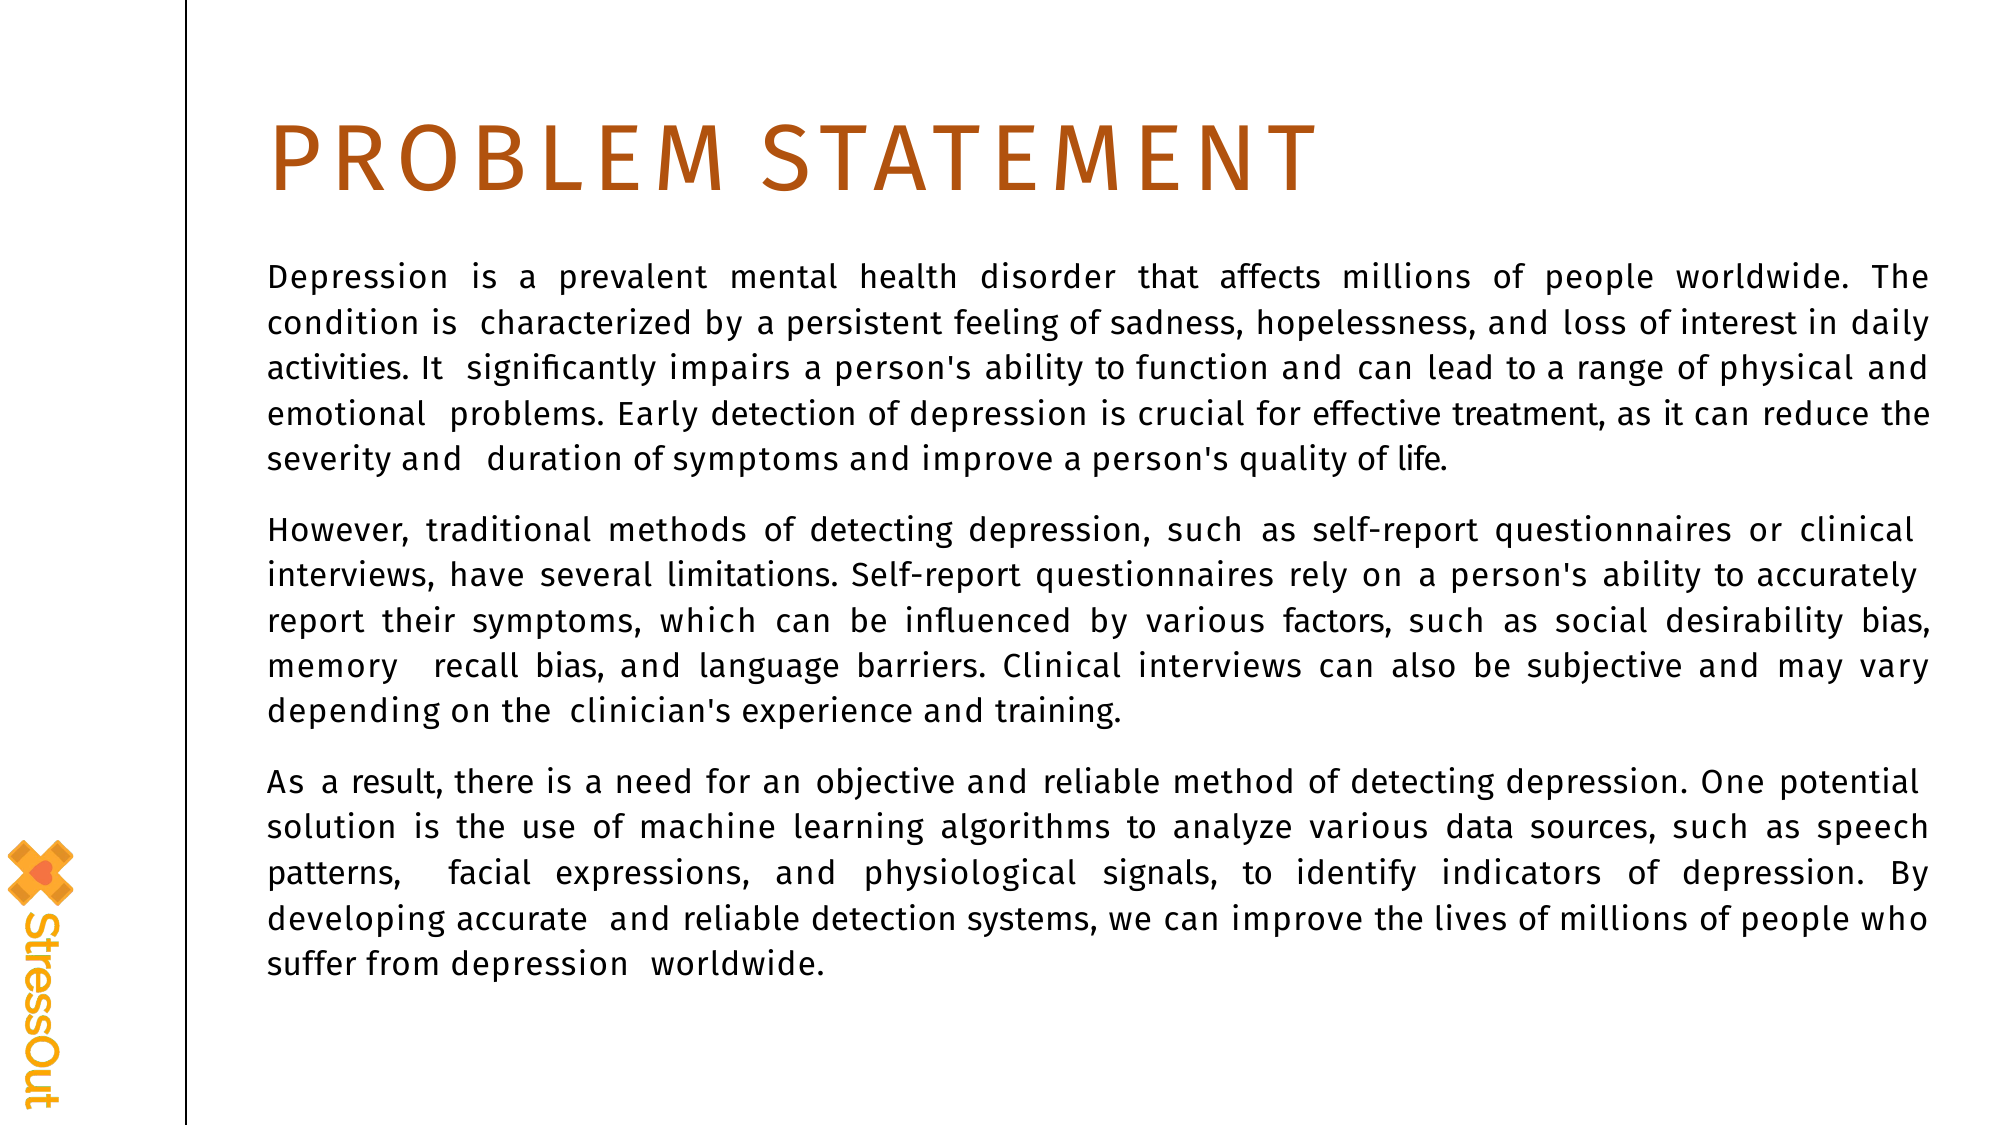

# PROBLEM STATEMENT
Depression is a prevalent mental health disorder that affects millions of people worldwide. The condition is  characterized by a persistent feeling of sadness, hopelessness, and loss of interest in daily activities. It  significantly impairs a person's ability to function and can lead to a range of physical and emotional  problems. Early detection of depression is crucial for effective treatment, as it can reduce the severity and  duration of symptoms and improve a person's quality of life.
However, traditional methods of detecting depression, such as self-report questionnaires or clinical  interviews, have several limitations. Self-report questionnaires rely on a person's ability to accurately  report their symptoms, which can be influenced by various factors, such as social desirability bias, memory  recall bias, and language barriers. Clinical interviews can also be subjective and may vary depending on the  clinician's experience and training.
As a result, there is a need for an objective and reliable method of detecting depression. One potential  solution is the use of machine learning algorithms to analyze various data sources, such as speech patterns,  facial expressions, and physiological signals, to identify indicators of depression. By developing accurate  and reliable detection systems, we can improve the lives of millions of people who suffer from depression  worldwide.